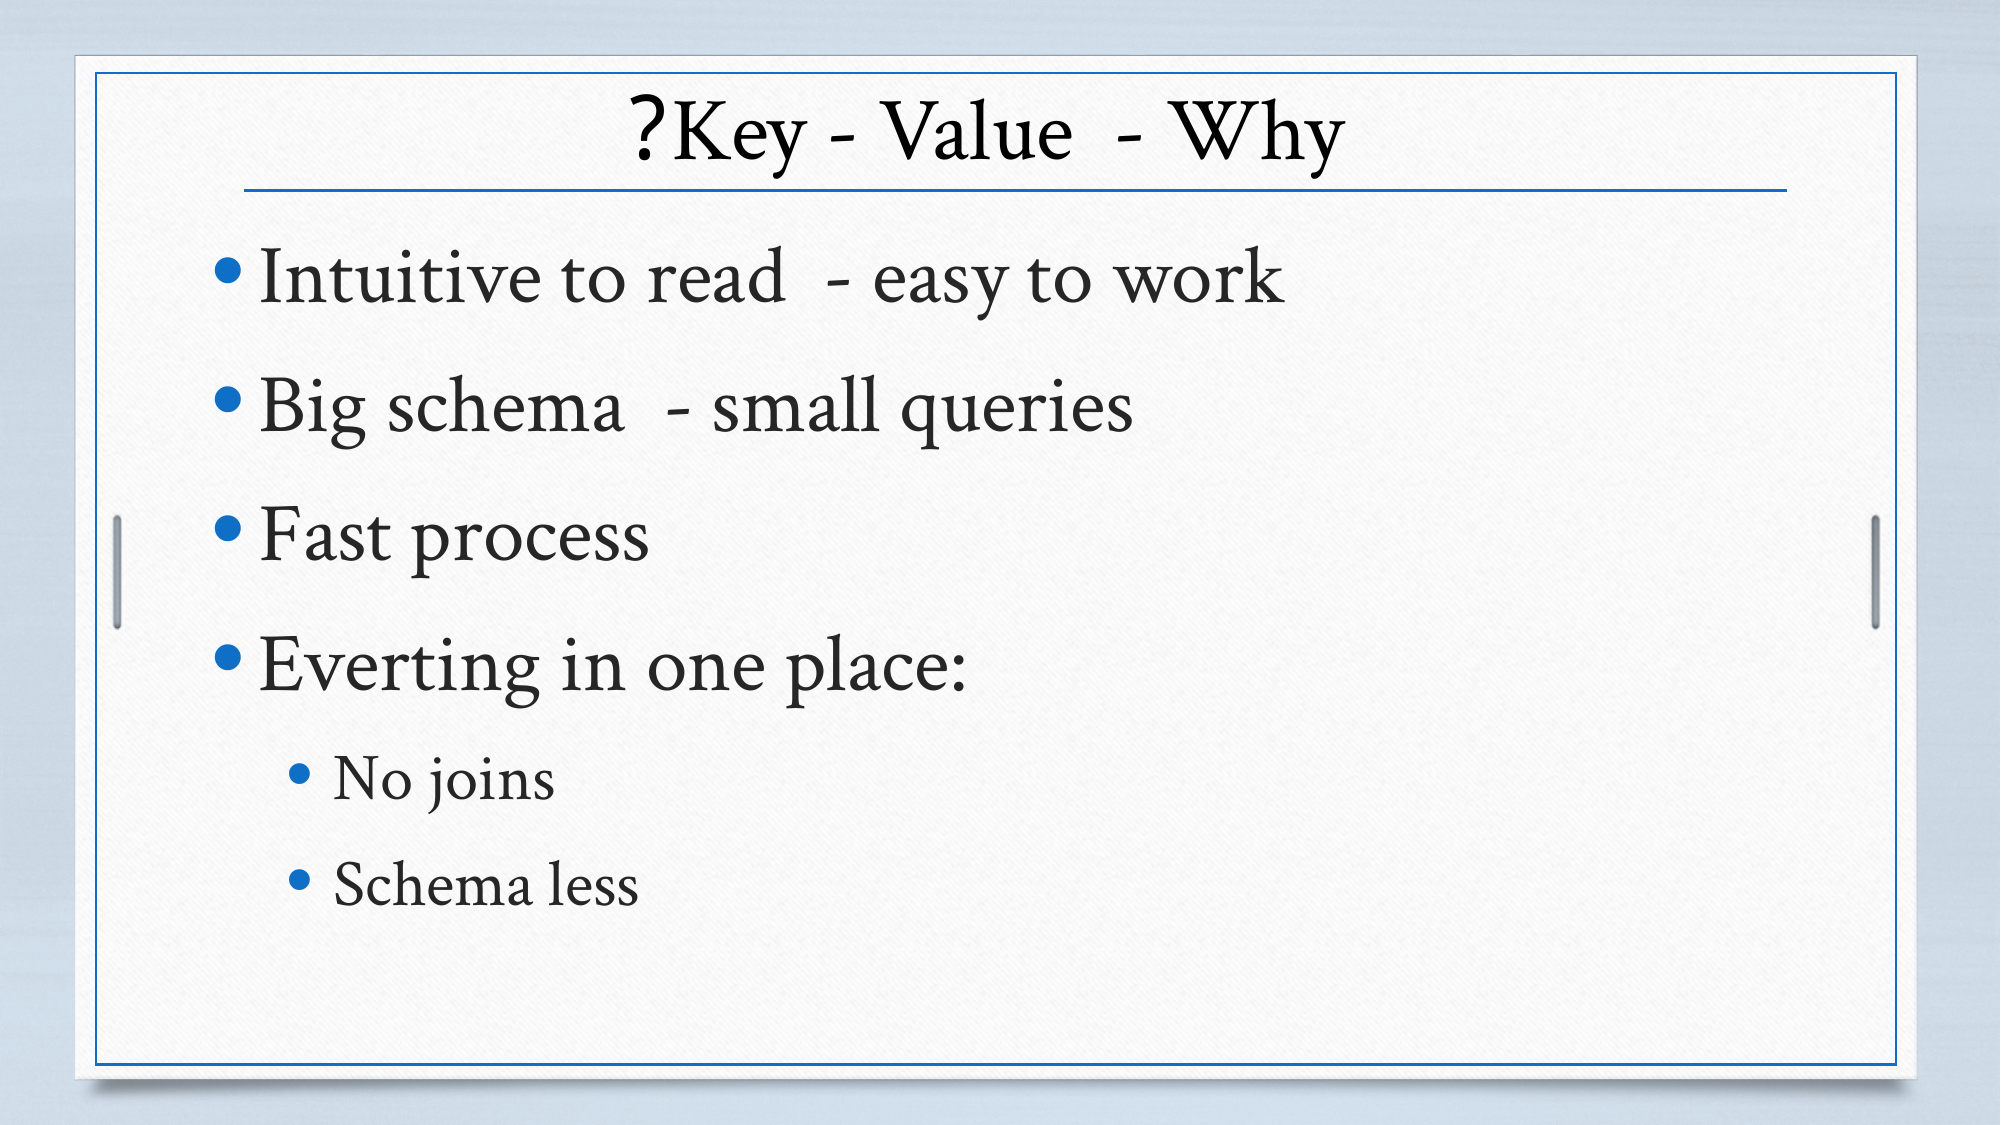

# Key - Value  - Why?
Intuitive to read  - easy to work
Big schema  - small queries
Fast process
Everting in one place:
No joins
Schema less